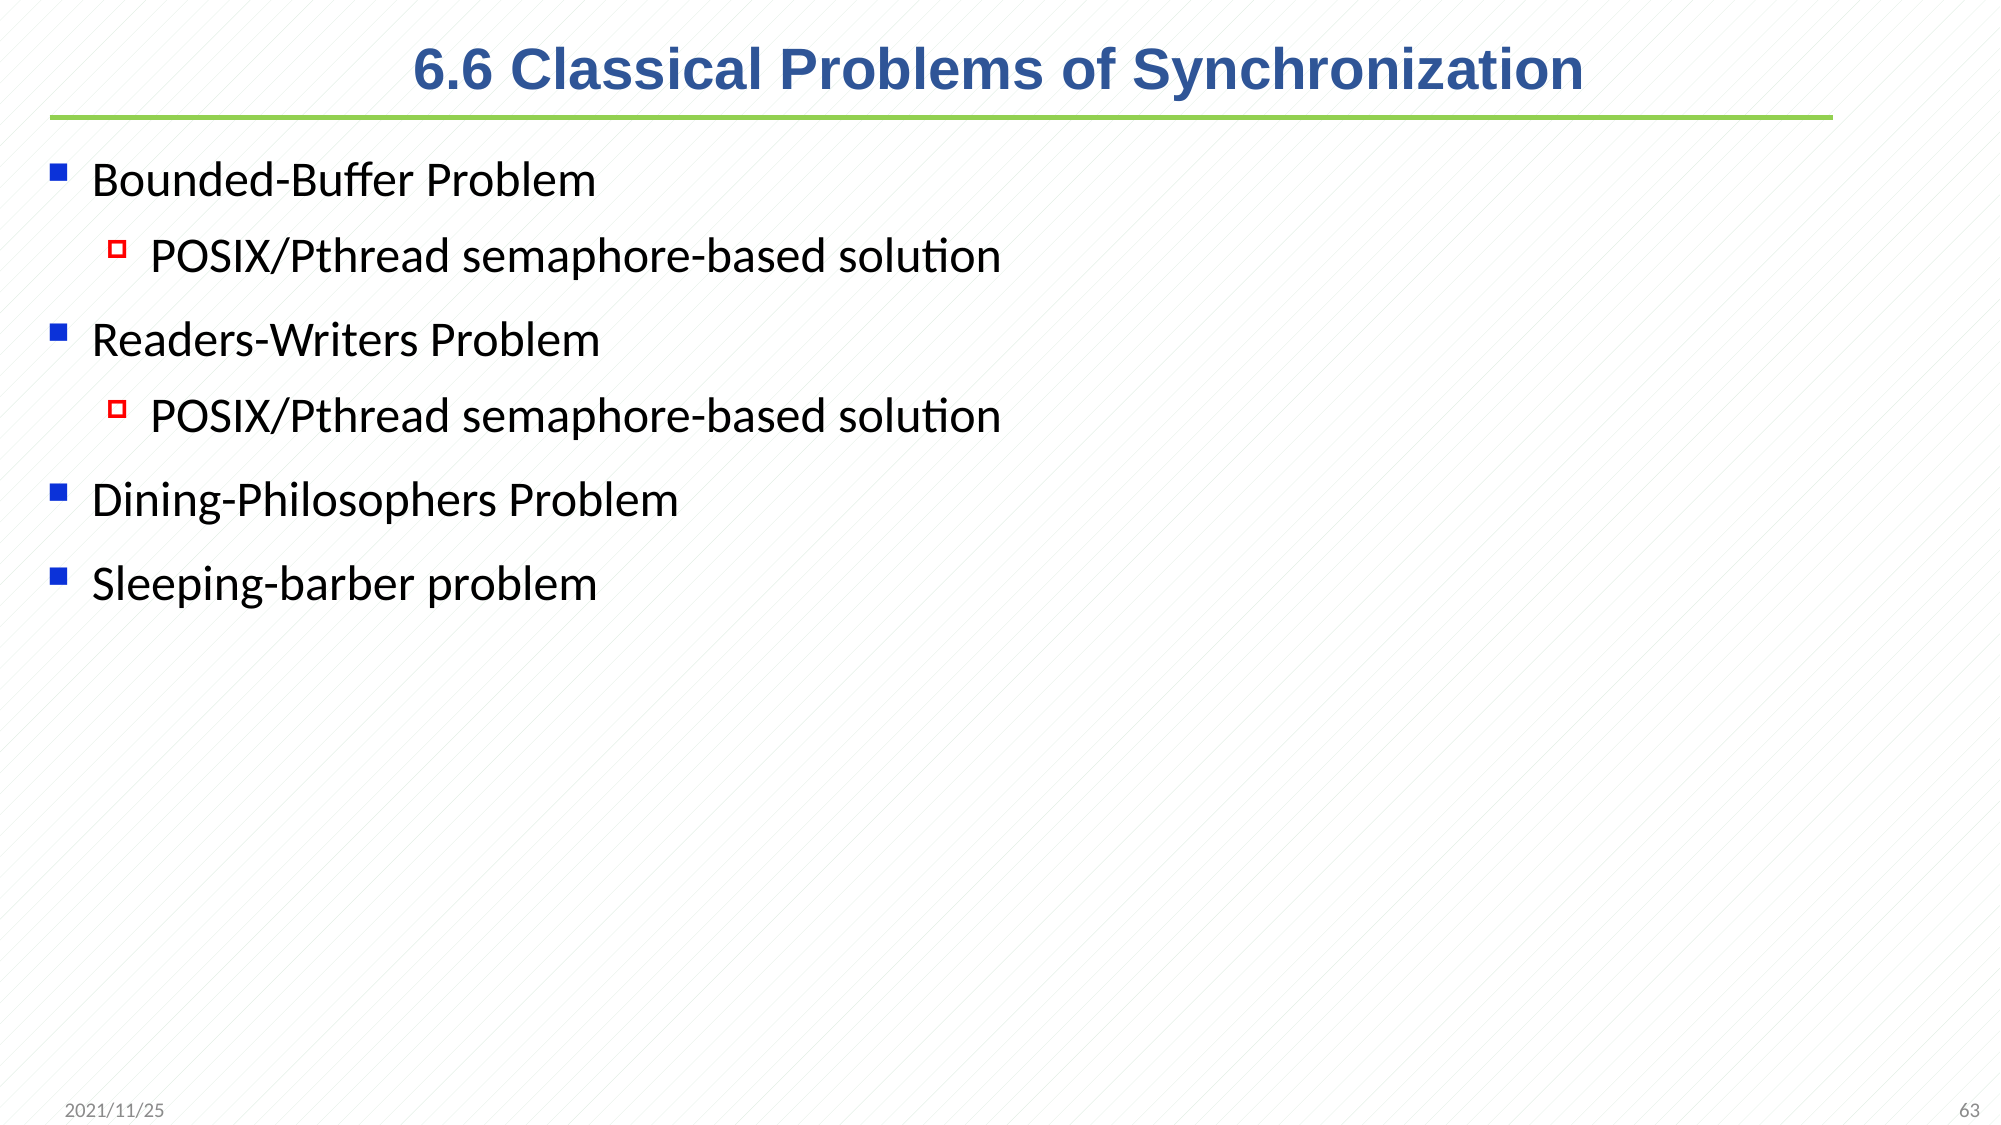

# 6.6 Classical Problems of Synchronization
Bounded-Buffer Problem
POSIX/Pthread semaphore-based solution
Readers-Writers Problem
POSIX/Pthread semaphore-based solution
Dining-Philosophers Problem
Sleeping-barber problem

63
2021/11/25